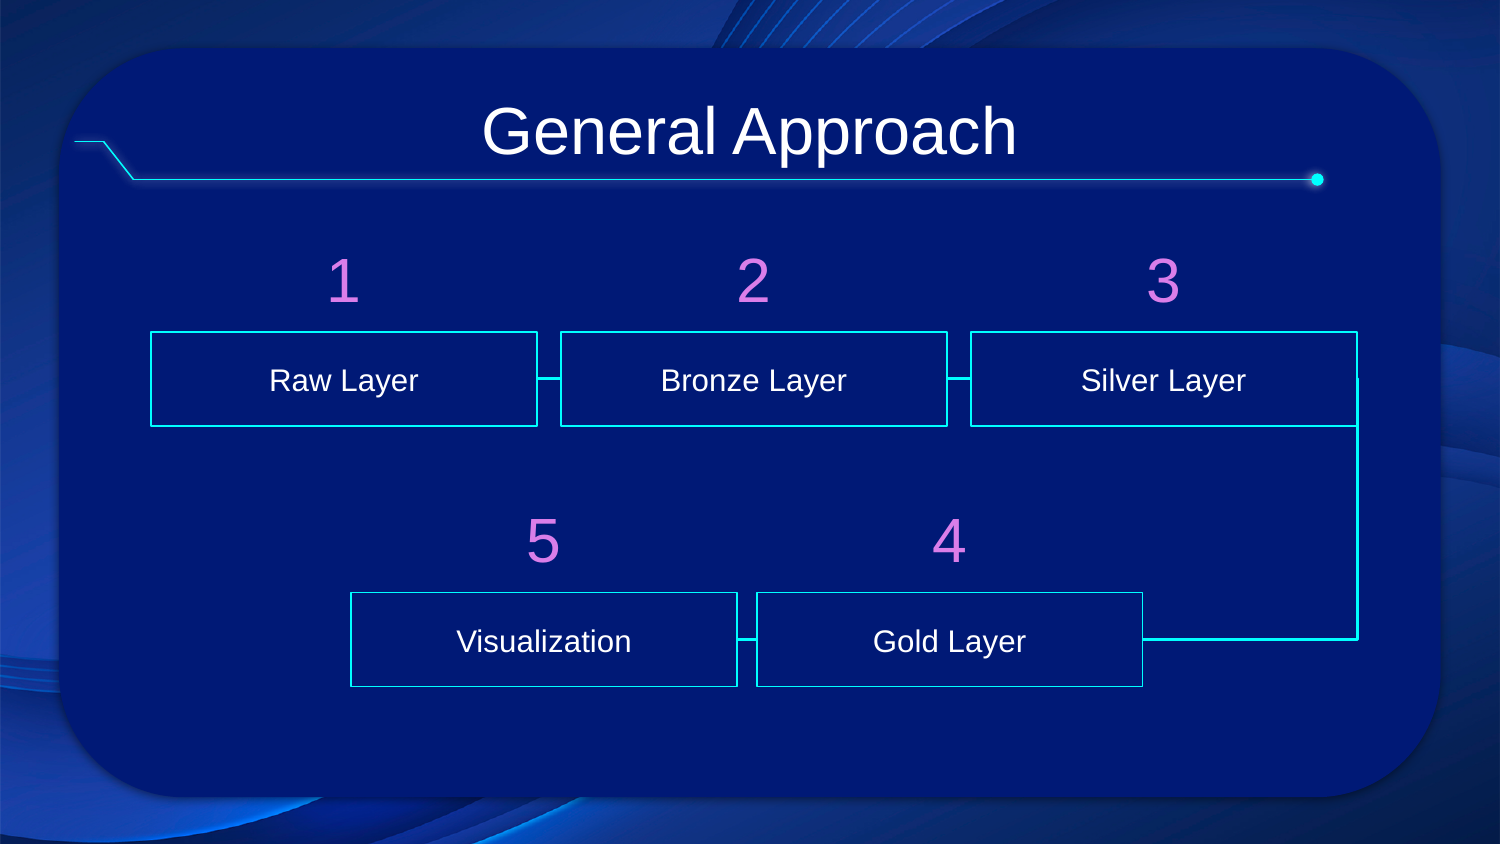

# General Approach
1
2
3
Raw Layer
Bronze Layer
Silver Layer
5
4
Visualization
Gold Layer